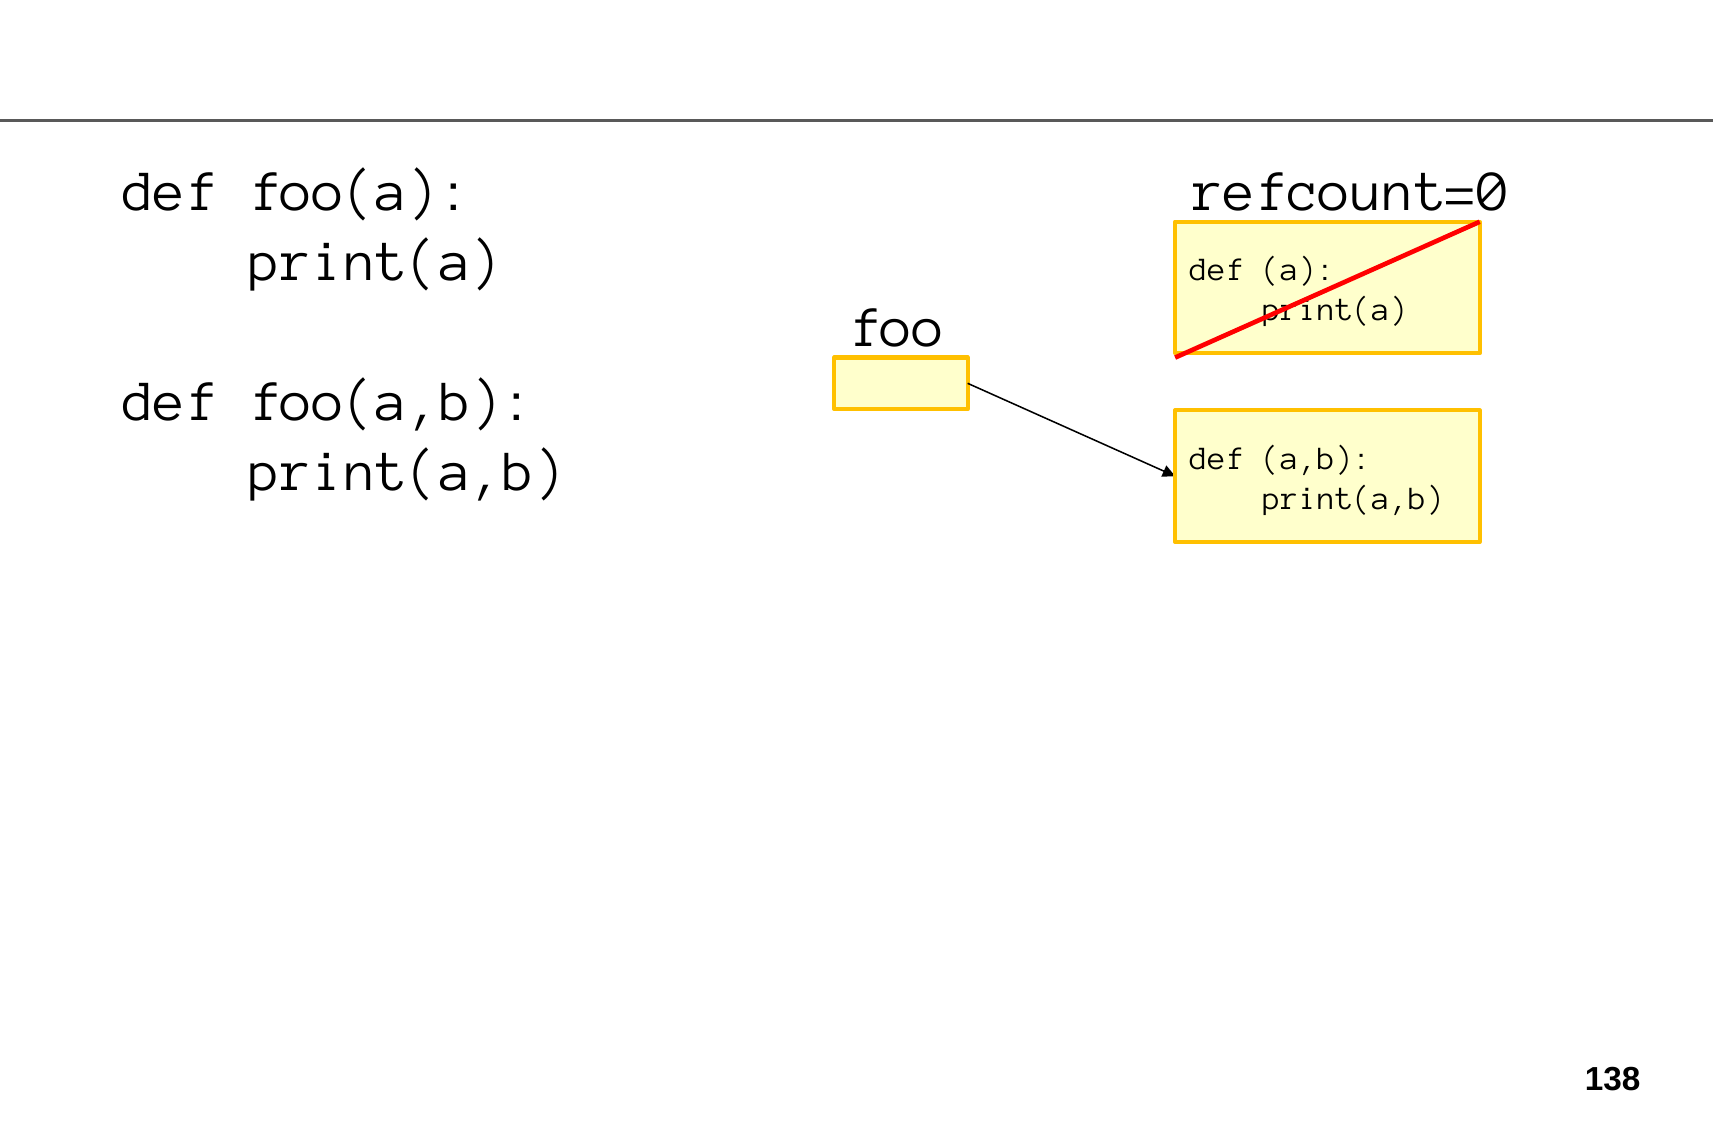

def foo(a):
    print(a)

def foo(a,b):
    print(a,b)
refcount=0
def (a):
    print(a)
foo

def (a,b):
    print(a,b)